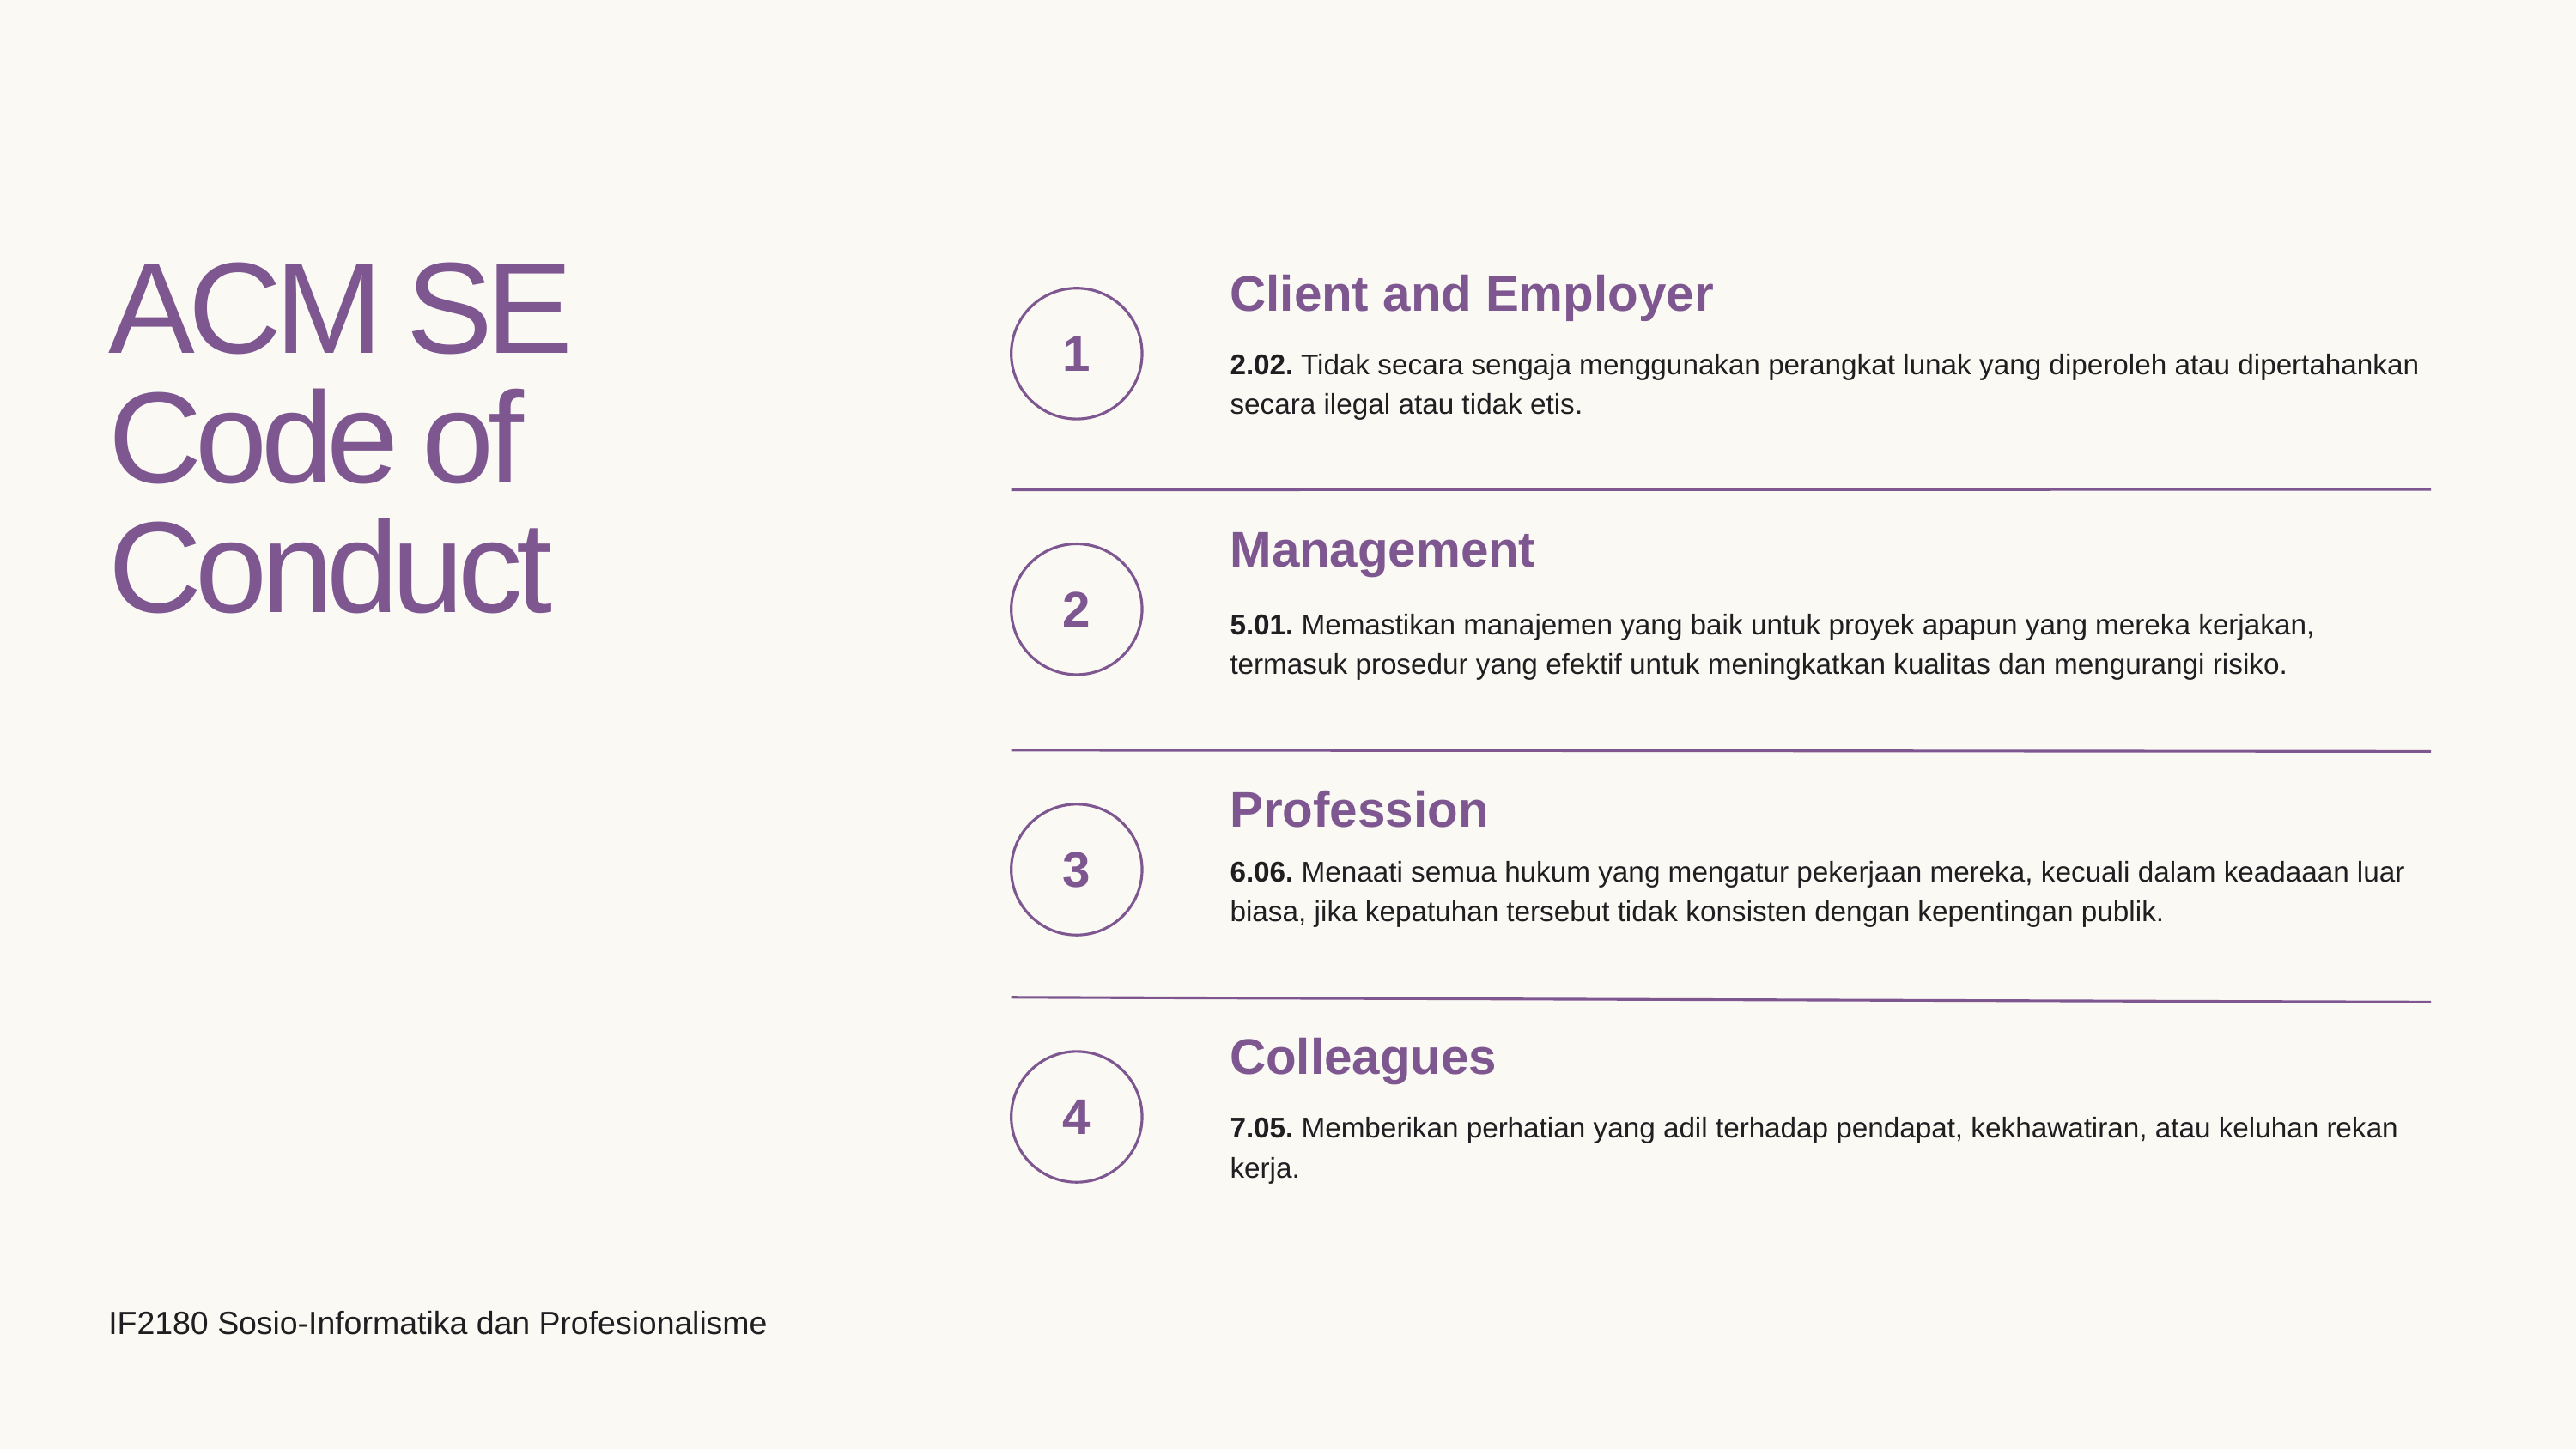

ACM SE Code of Conduct
Client and Employer

1
2.02. Tidak secara sengaja menggunakan perangkat lunak yang diperoleh atau dipertahankan secara ilegal atau tidak etis.

Management

2
5.01. Memastikan manajemen yang baik untuk proyek apapun yang mereka kerjakan, termasuk prosedur yang efektif untuk meningkatkan kualitas dan mengurangi risiko.

Profession

3
6.06. Menaati semua hukum yang mengatur pekerjaan mereka, kecuali dalam keadaaan luar biasa, jika kepatuhan tersebut tidak konsisten dengan kepentingan publik.

Colleagues

4
7.05. Memberikan perhatian yang adil terhadap pendapat, kekhawatiran, atau keluhan rekan kerja.
IF2180 Sosio-Informatika dan Profesionalisme